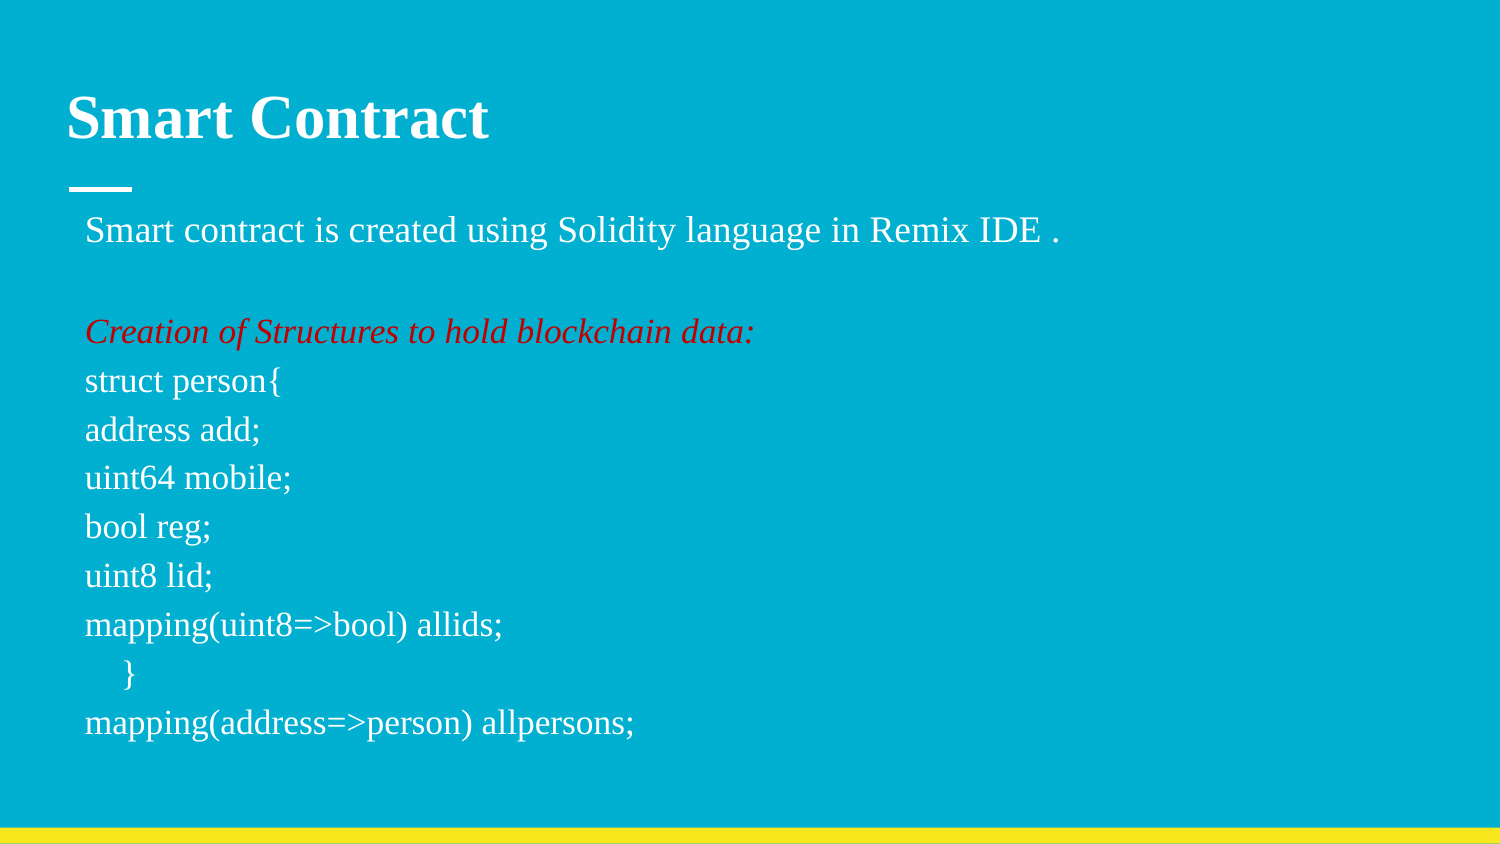

# Smart Contract
Smart contract is created using Solidity language in Remix IDE .

Creation of Structures to hold blockchain data:
struct person{
address add;
uint64 mobile;
bool reg;
uint8 lid;
mapping(uint8=>bool) allids;
    }
mapping(address=>person) allpersons;